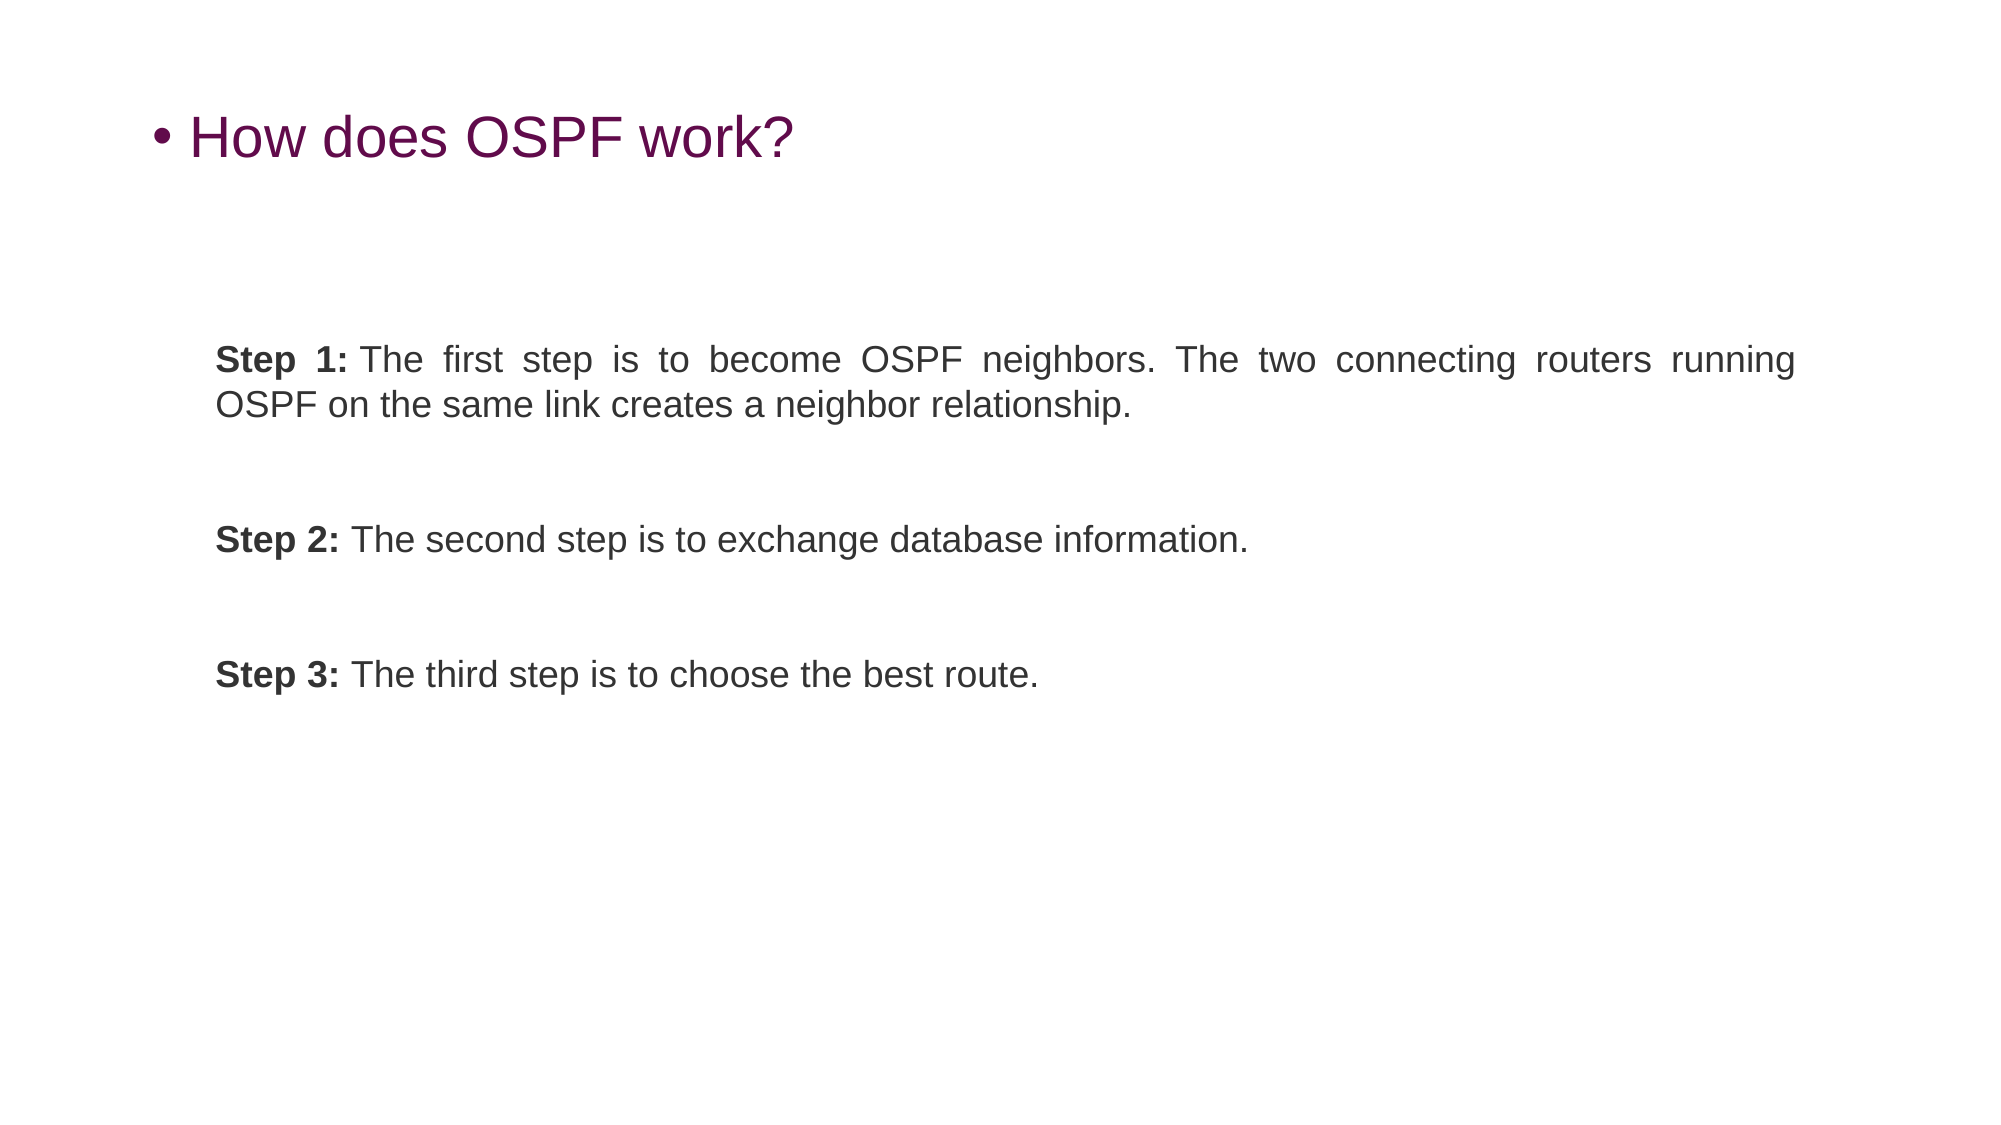

How does OSPF work?

Step 1: The first step is to become OSPF neighbors. The two connecting routers running OSPF on the same link creates a neighbor relationship.

Step 2: The second step is to exchange database information.

Step 3: The third step is to choose the best route.